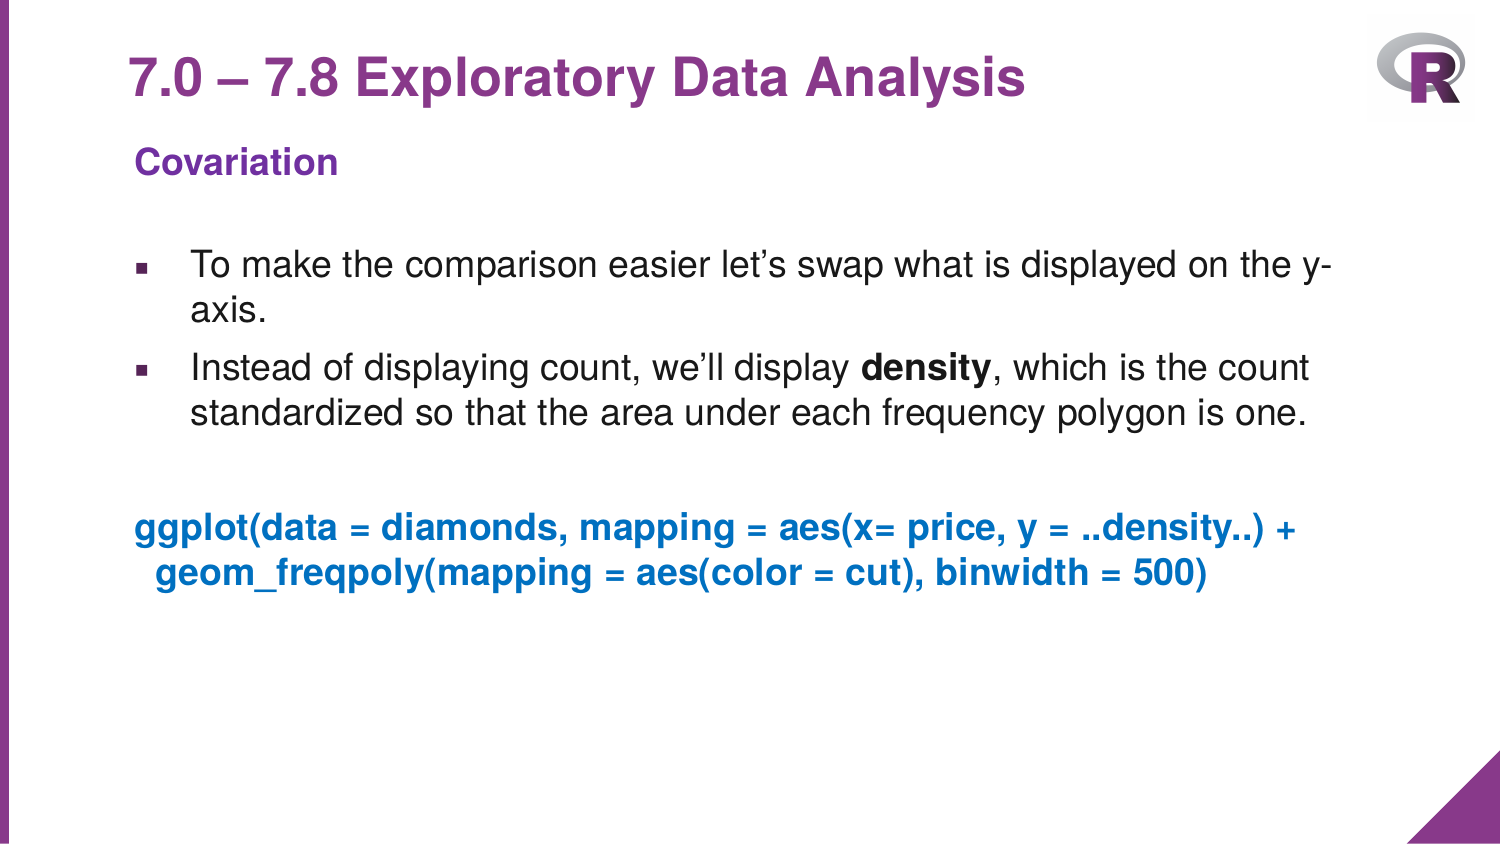

# 7.0 – 7.8 Exploratory Data Analysis
Covariation
To make the comparison easier let’s swap what is displayed on the y-axis.
Instead of displaying count, we’ll display density, which is the count standardized so that the area under each frequency polygon is one.

ggplot(data = diamonds, mapping = aes(x= price, y = ..density..) +
  geom_freqpoly(mapping = aes(color = cut), binwidth = 500)